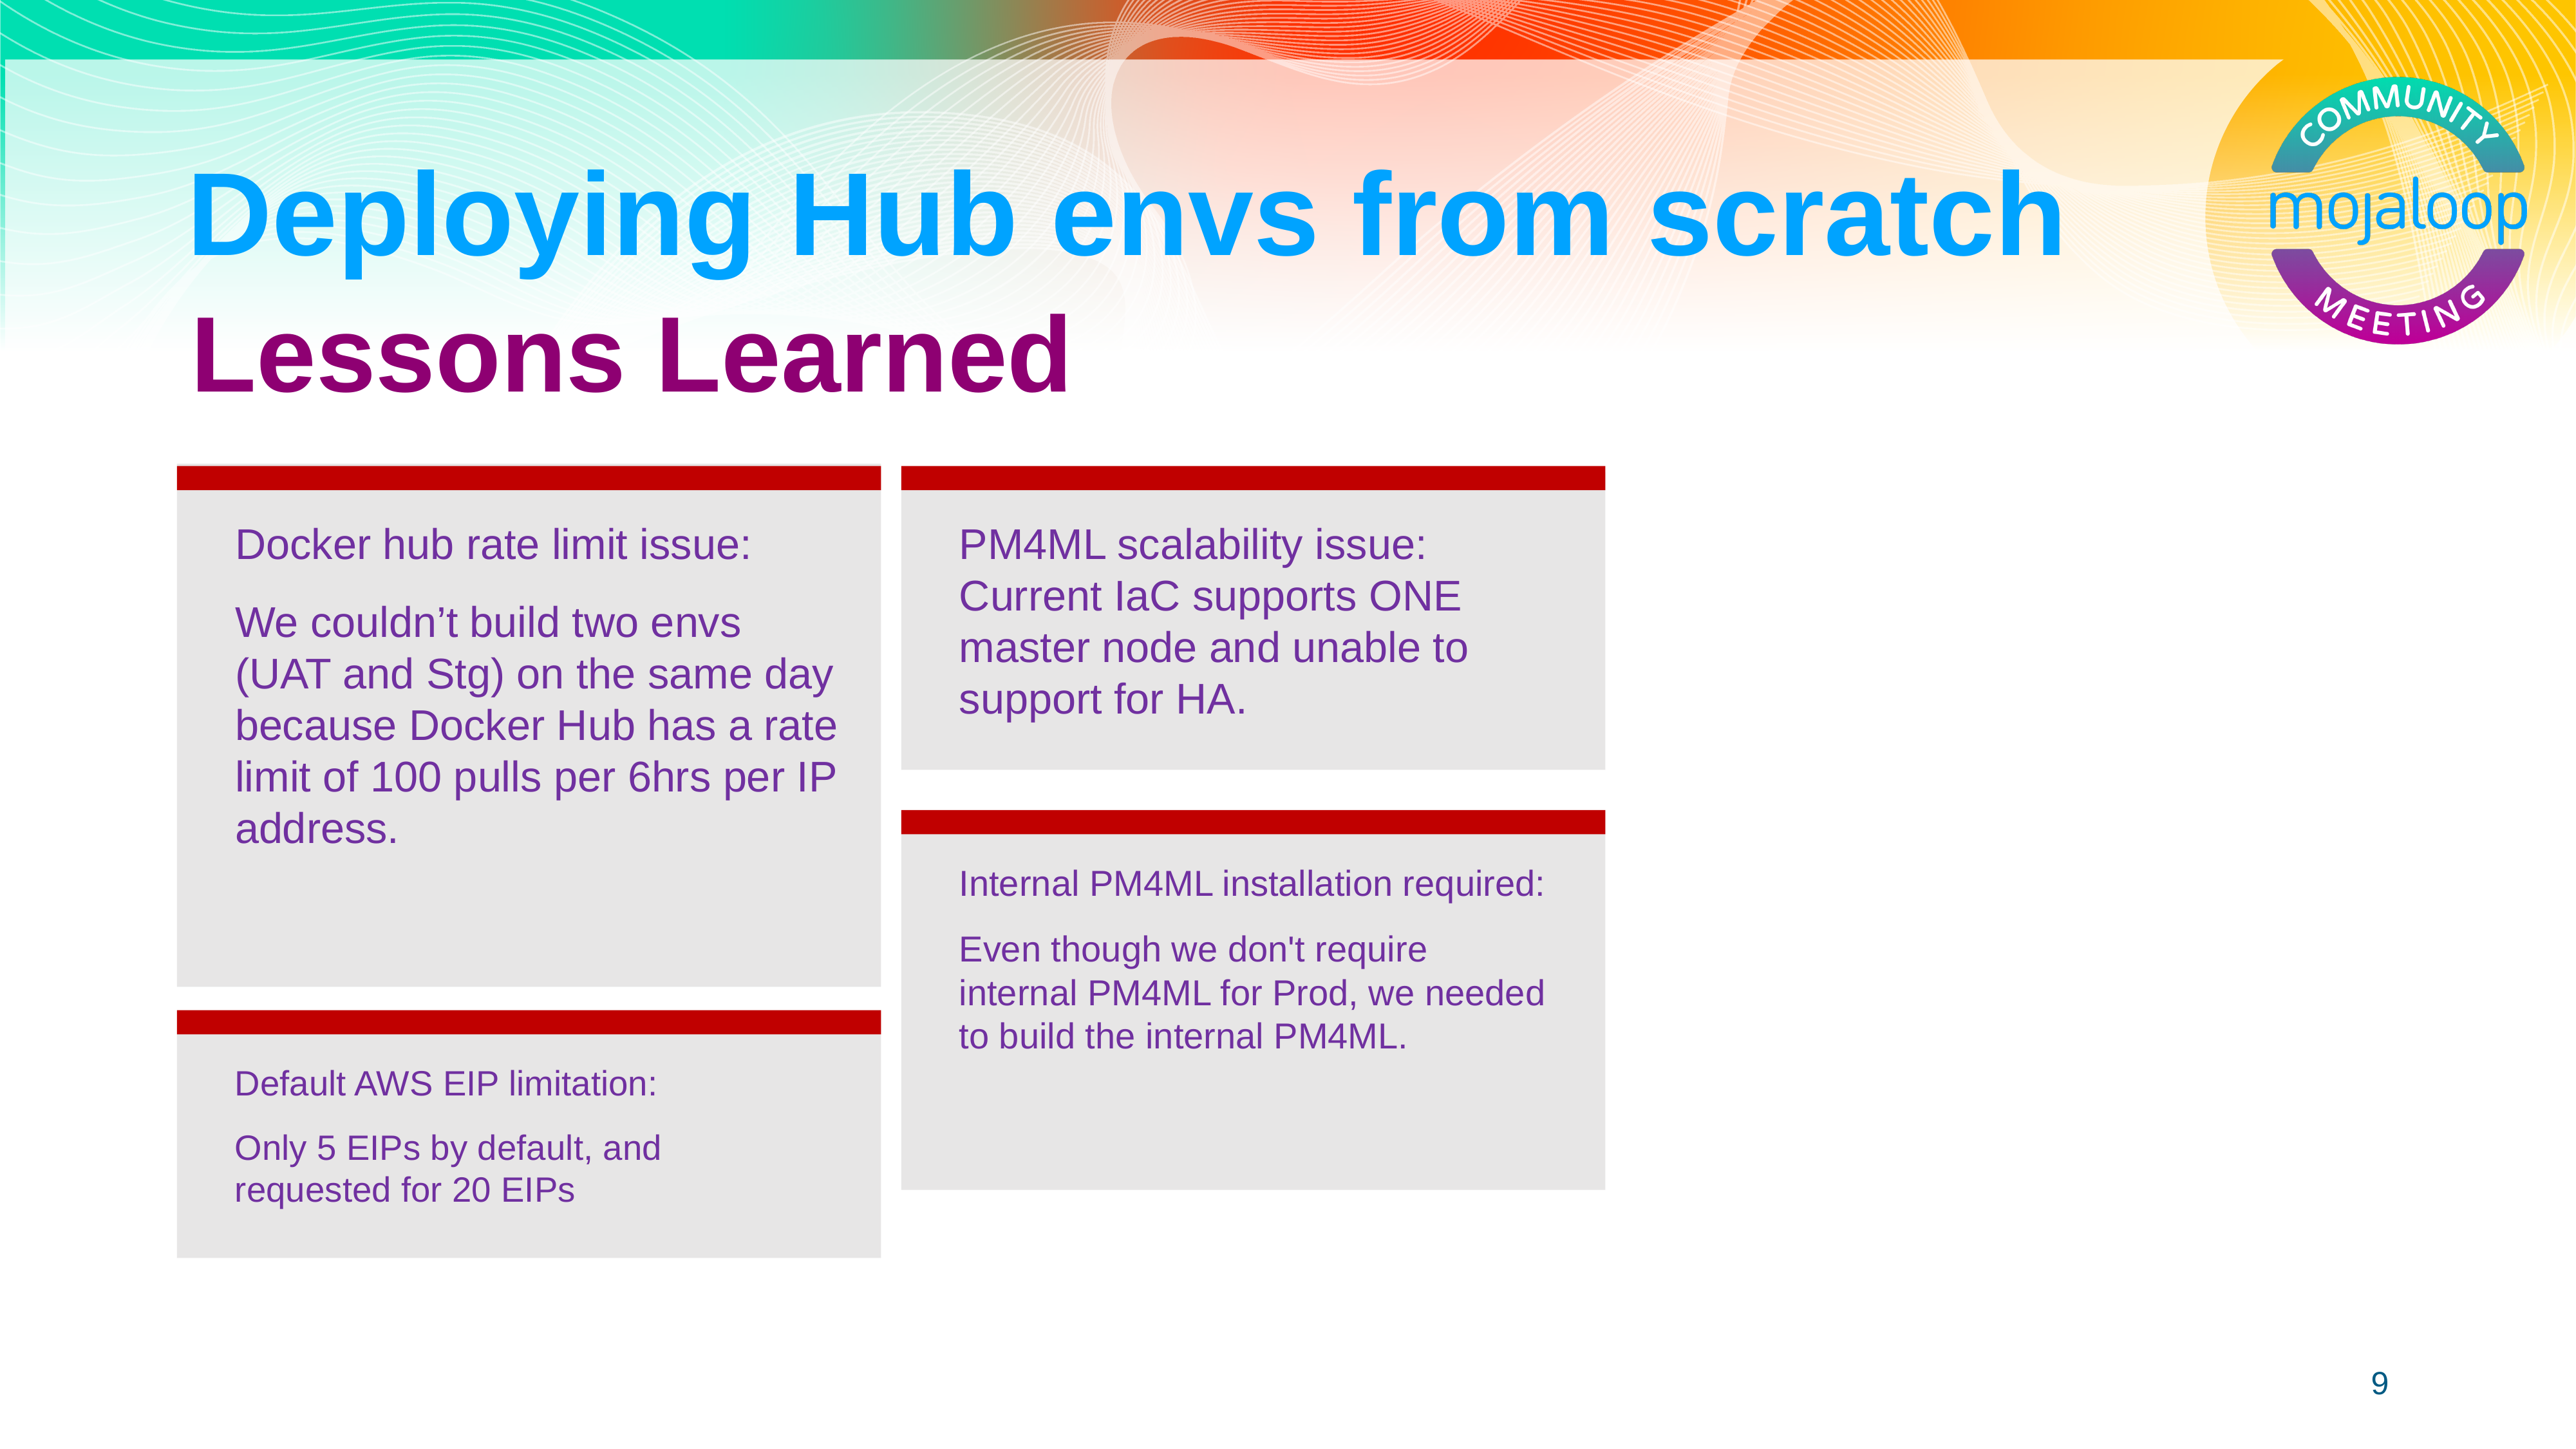

# Deploying Hub envs from scratch
Lessons Learned

Docker hub rate limit issue:
We couldn’t build two envs (UAT and Stg) on the same day because Docker Hub has a rate limit of 100 pulls per 6hrs per IP address.
PM4ML scalability issue: Current IaC supports ONE master node and unable to support for HA.

Internal PM4ML installation required:
Even though we don't require internal PM4ML for Prod, we needed to build the internal PM4ML.

Default AWS EIP limitation:
Only 5 EIPs by default, and requested for 20 EIPs
9